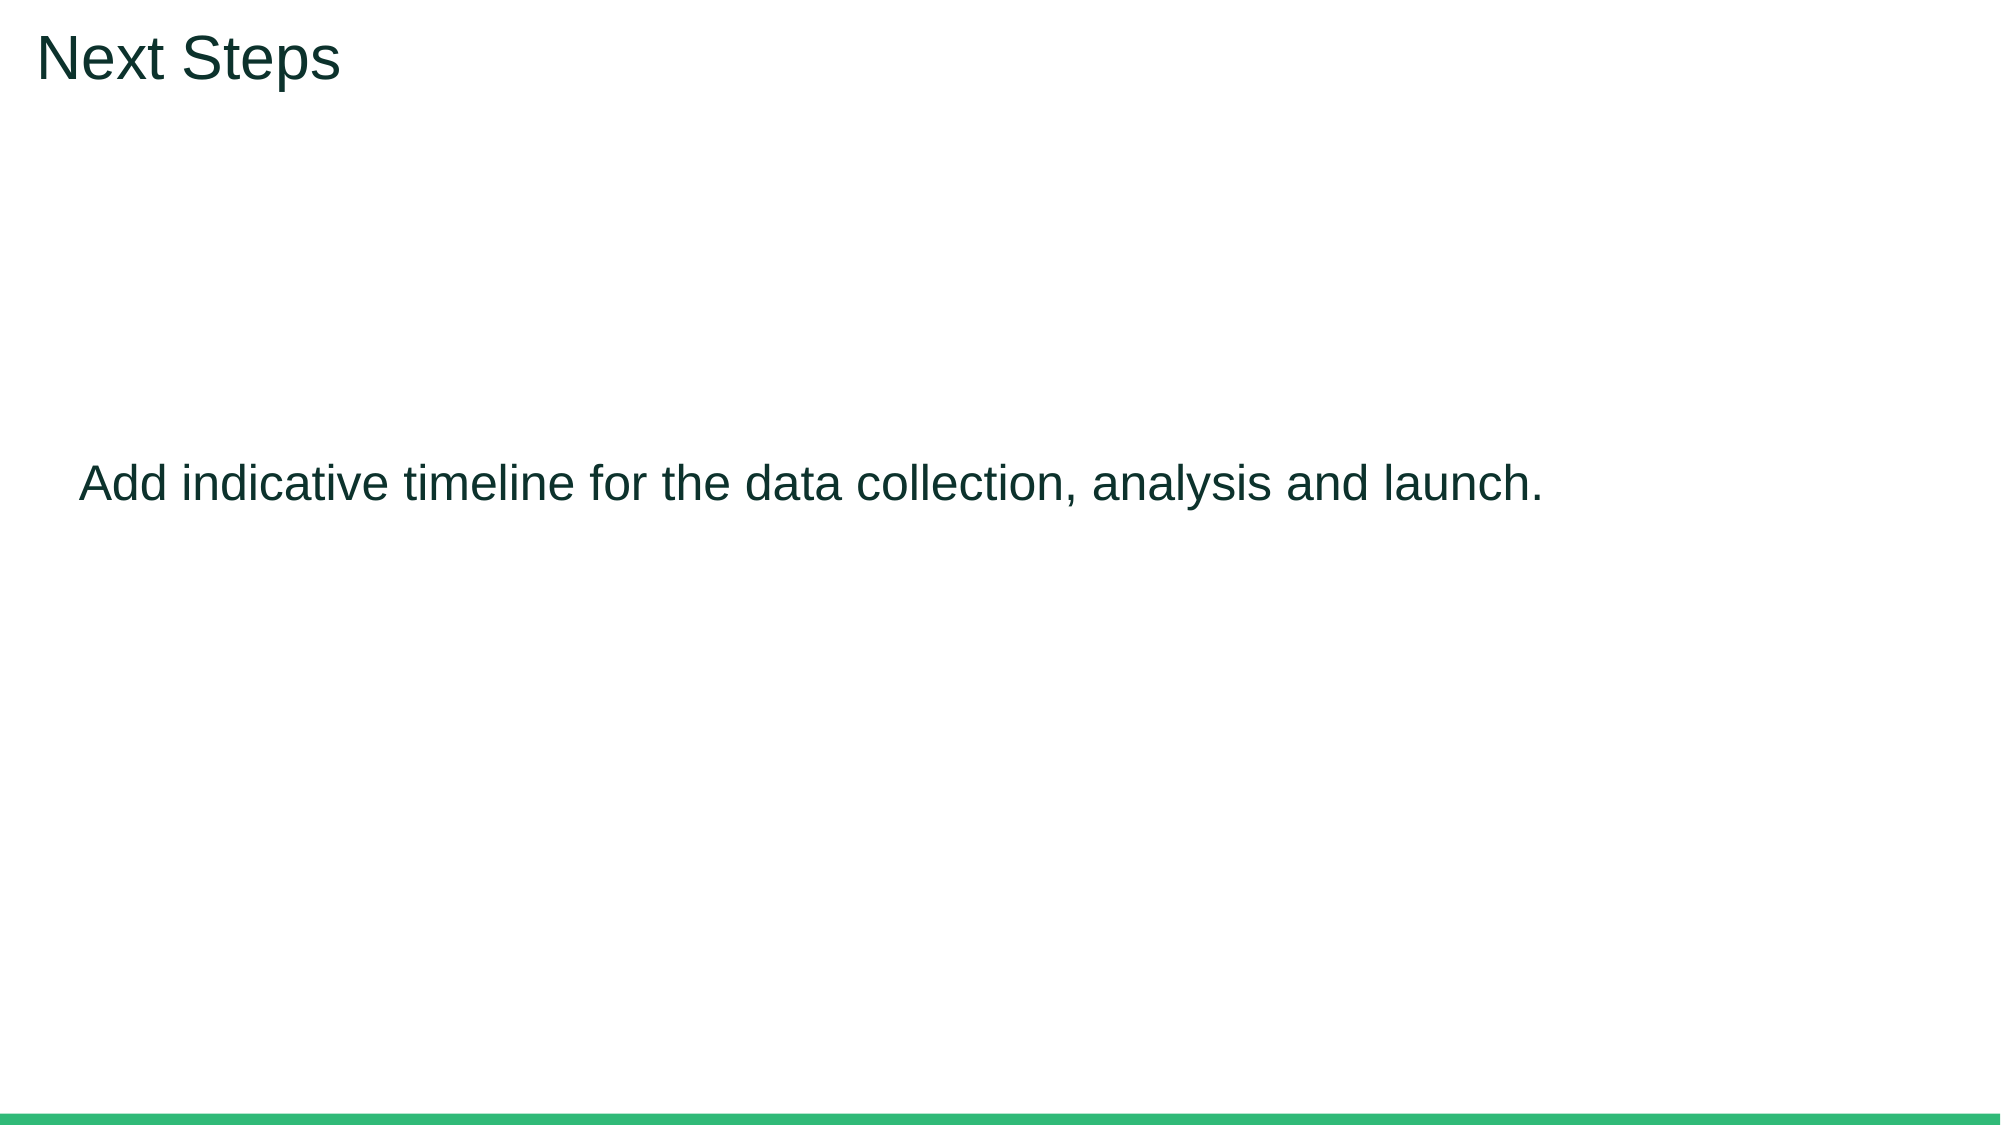

# Next Steps
Add indicative timeline for the data collection, analysis and launch.